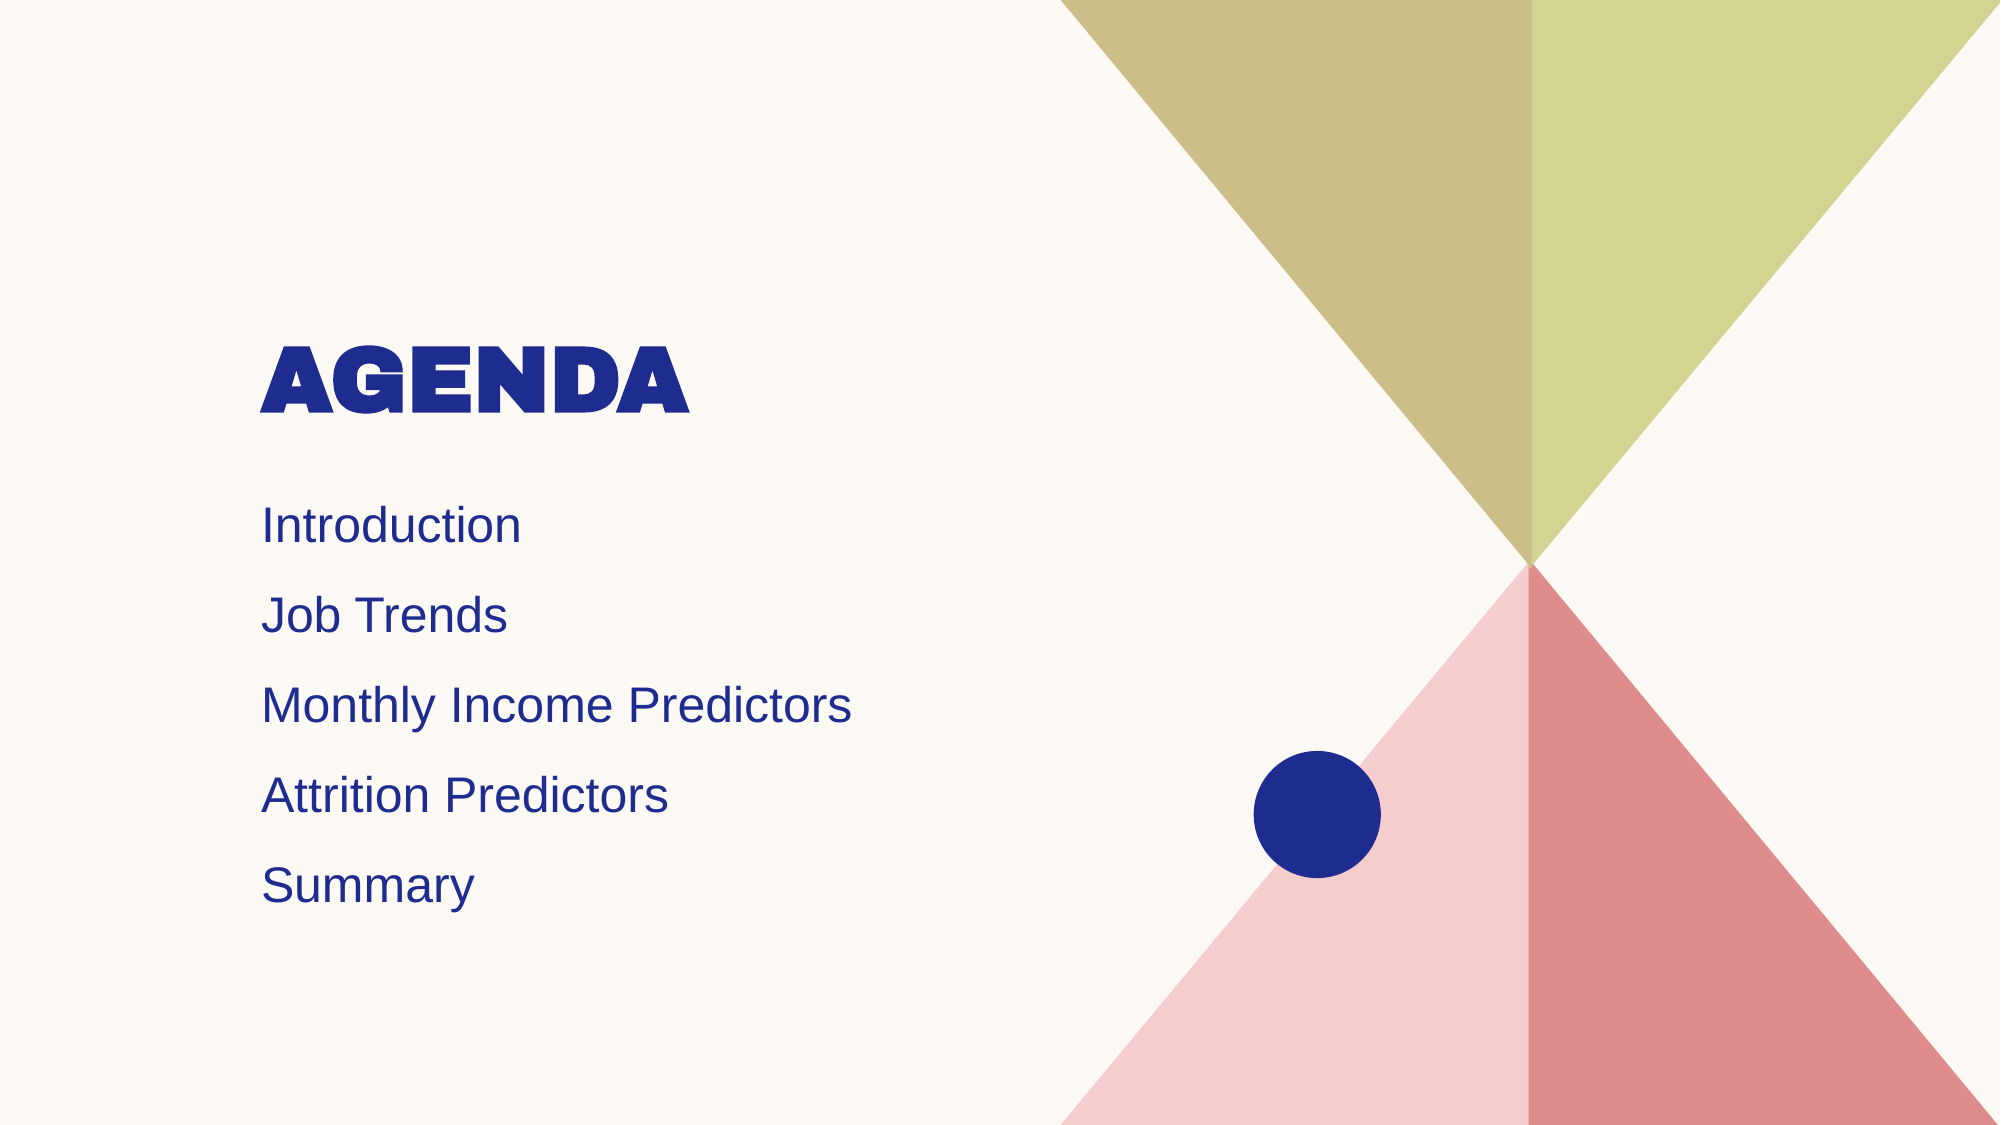

# AGENDA
Introduction​
Job Trends
Monthly Income Predictors
Attrition Predictors
​Summary​